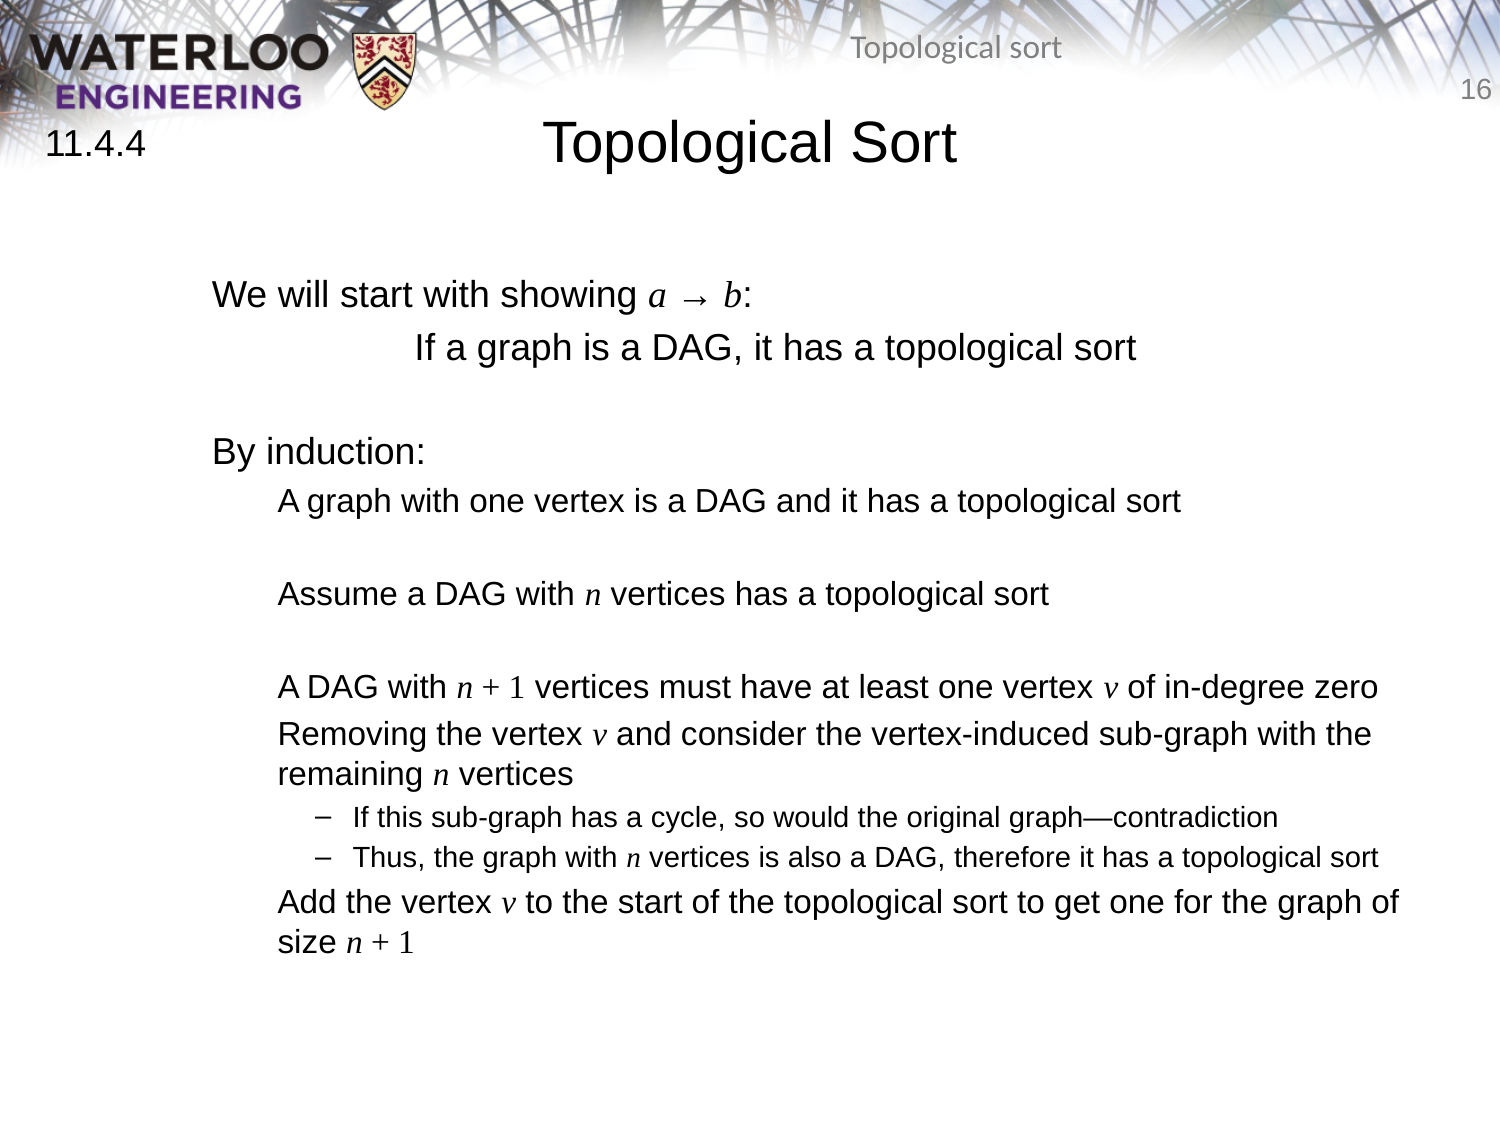

Topological Sort
	We will start with showing a → b:
		     If a graph is a DAG, it has a topological sort

	By induction:
	A graph with one vertex is a DAG and it has a topological sort

	Assume a DAG with n vertices has a topological sort

	A DAG with n + 1 vertices must have at least one vertex v of in-degree zero
	Removing the vertex v and consider the vertex-induced sub-graph with the remaining n vertices
If this sub-graph has a cycle, so would the original graph—contradiction
Thus, the graph with n vertices is also a DAG, therefore it has a topological sort
	Add the vertex v to the start of the topological sort to get one for the graph of size n + 1

11.4.4